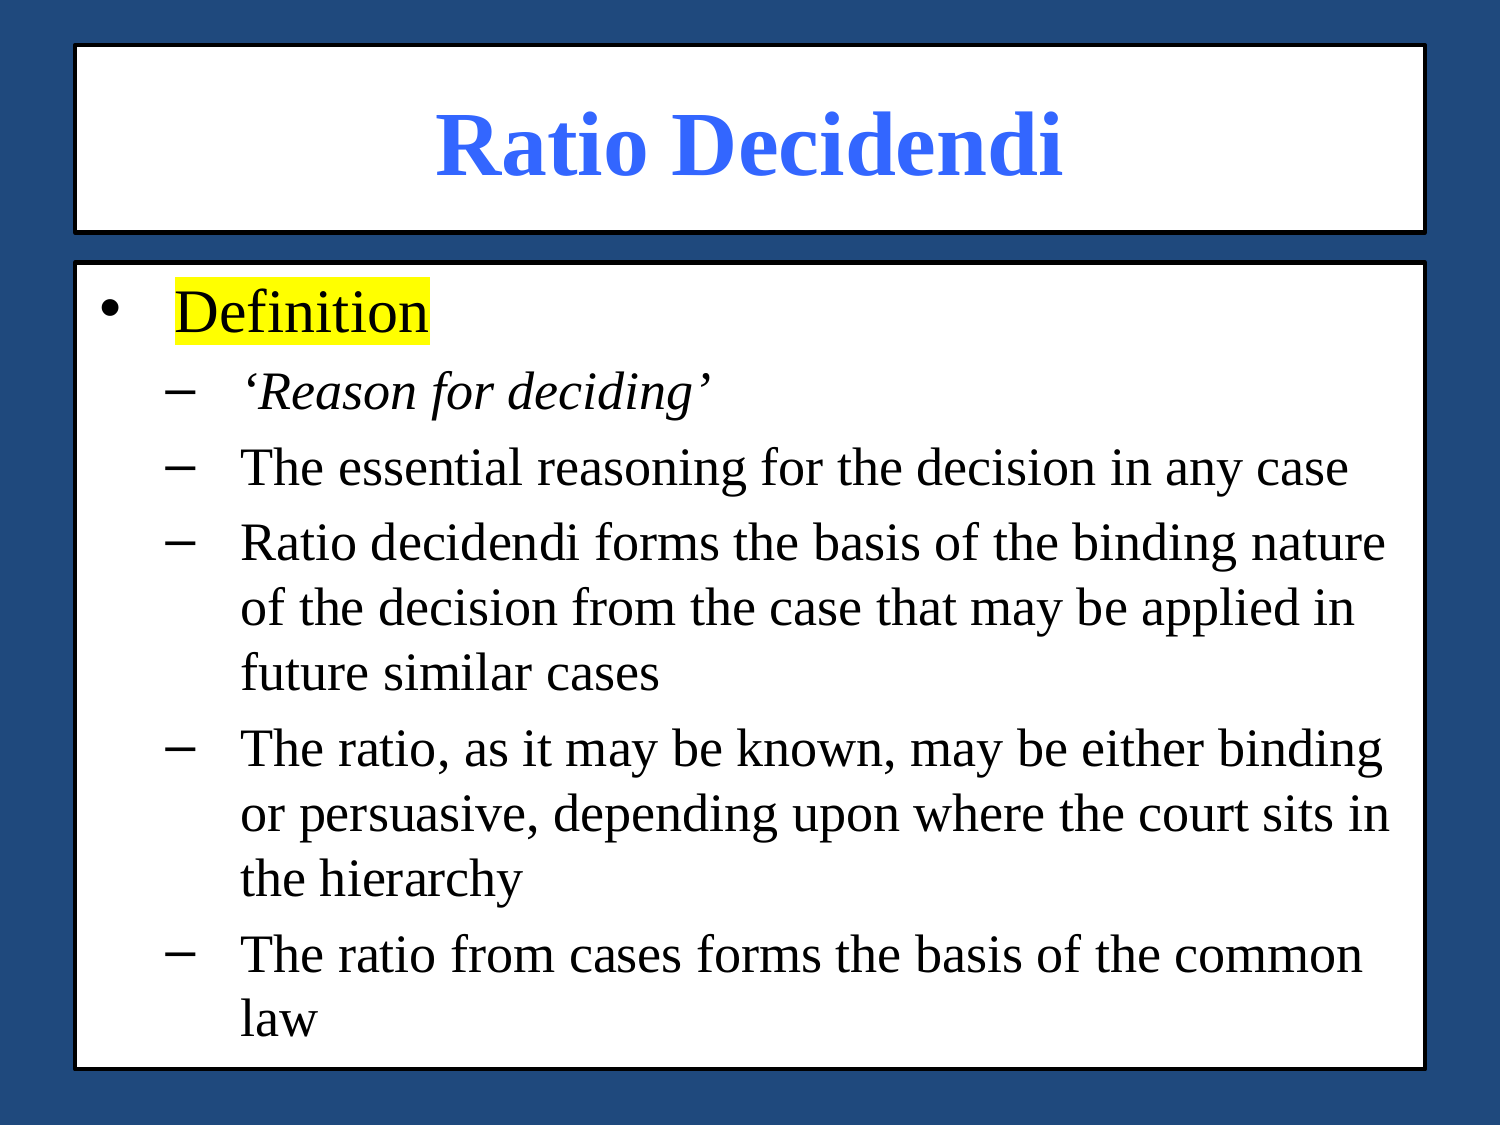

# Ratio Decidendi
Definition
‘Reason for deciding’
The essential reasoning for the decision in any case
Ratio decidendi forms the basis of the binding nature of the decision from the case that may be applied in future similar cases
The ratio, as it may be known, may be either binding or persuasive, depending upon where the court sits in the hierarchy
The ratio from cases forms the basis of the common law